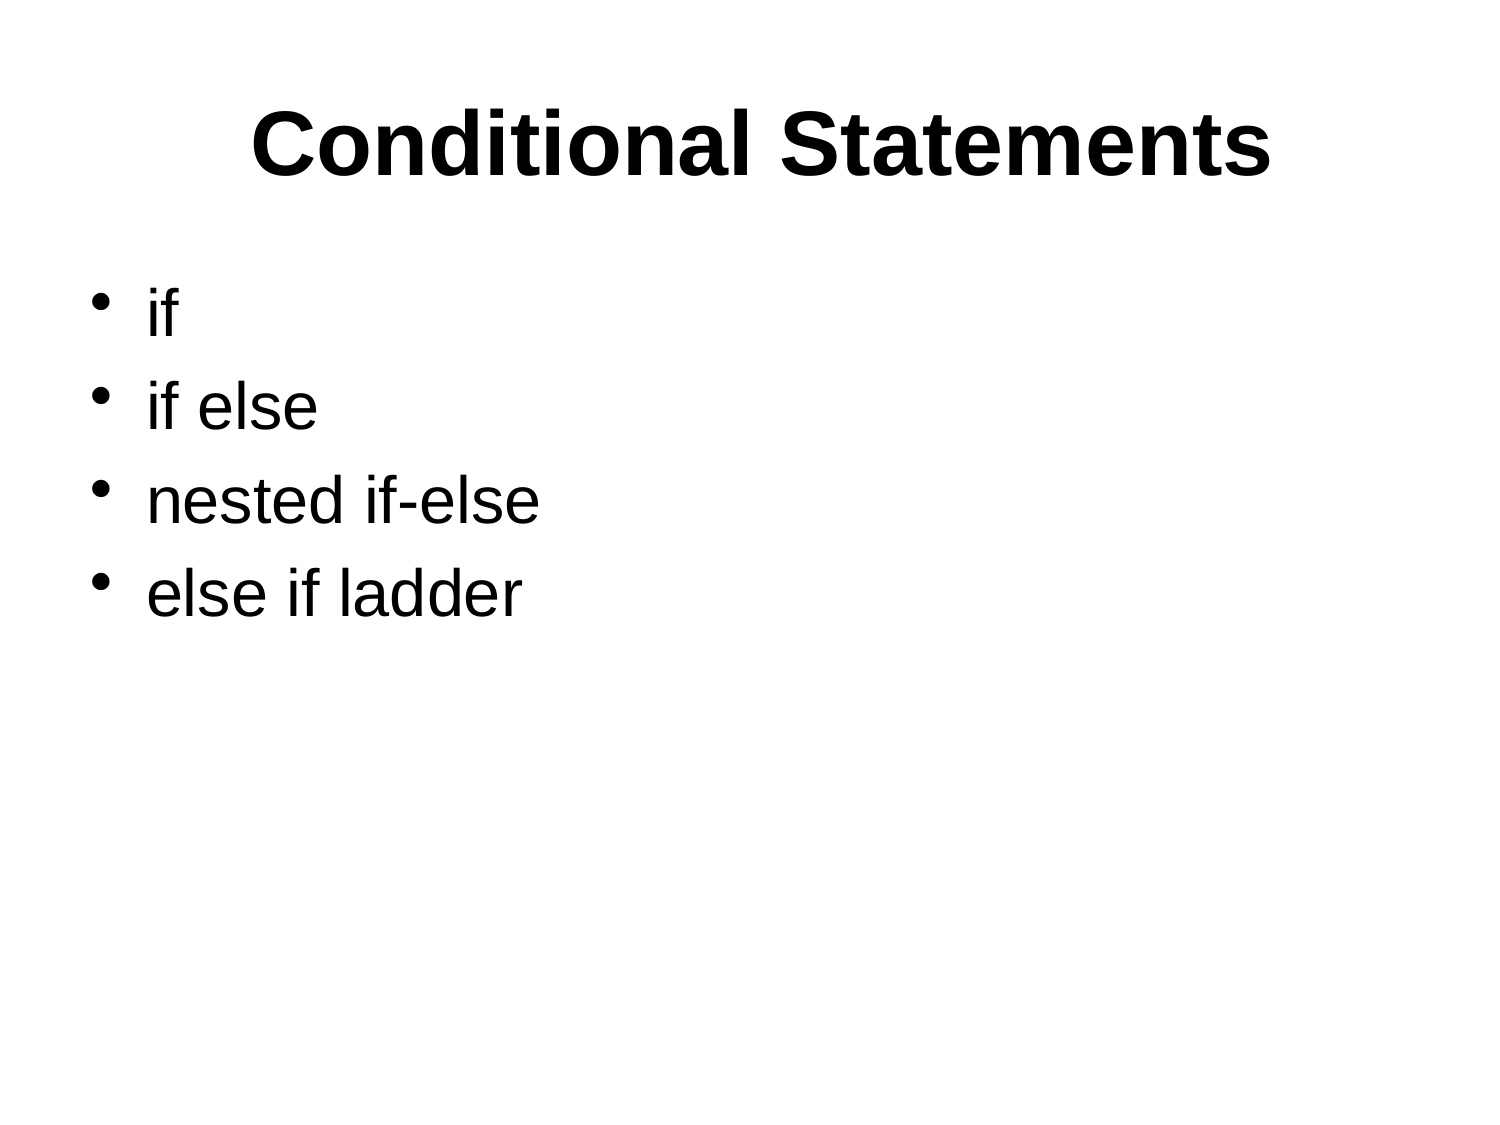

# Conditional Statements
if
if else
nested if-else
else if ladder